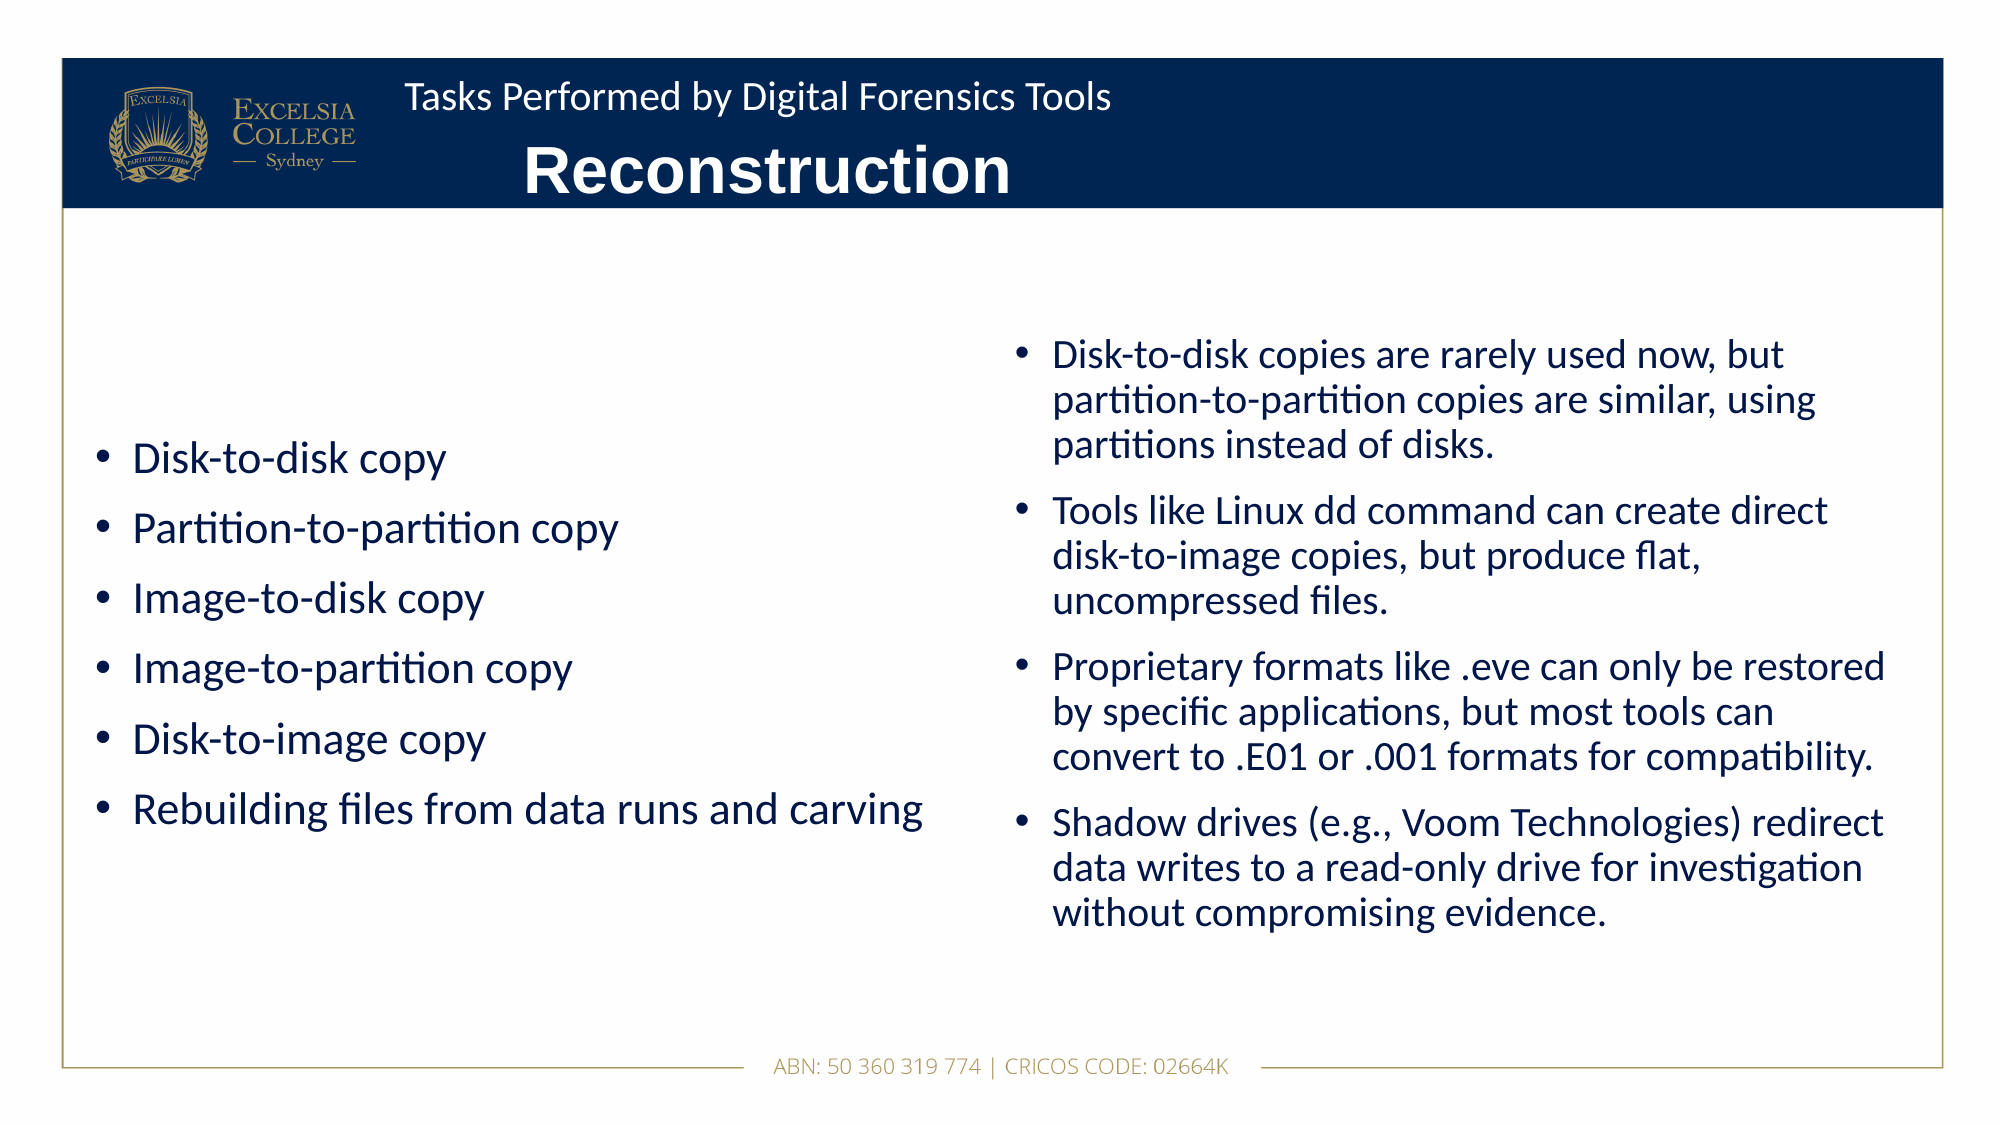

# Tasks Performed by Digital Forensics Tools
Reconstruction
Disk-to-disk copy
Partition-to-partition copy
Image-to-disk copy
Image-to-partition copy
Disk-to-image copy
Rebuilding files from data runs and carving
Disk-to-disk copies are rarely used now, but partition-to-partition copies are similar, using partitions instead of disks.
Tools like Linux dd command can create direct disk-to-image copies, but produce flat, uncompressed files.
Proprietary formats like .eve can only be restored by specific applications, but most tools can convert to .E01 or .001 formats for compatibility.
Shadow drives (e.g., Voom Technologies) redirect data writes to a read-only drive for investigation without compromising evidence.